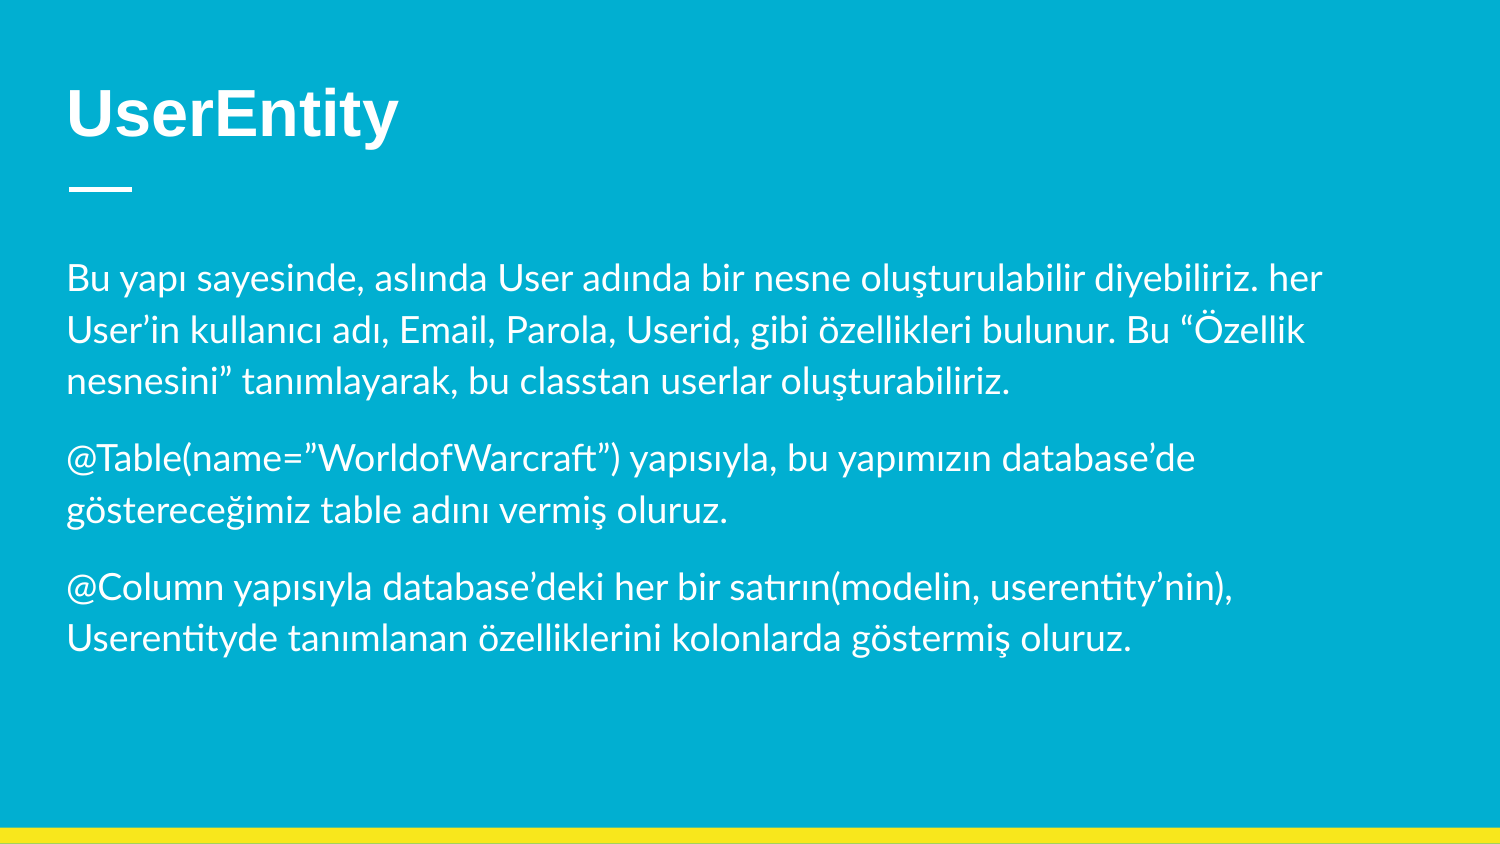

# UserEntity
Bu yapı sayesinde, aslında User adında bir nesne oluşturulabilir diyebiliriz. her User’in kullanıcı adı, Email, Parola, Userid, gibi özellikleri bulunur. Bu “Özellik nesnesini” tanımlayarak, bu classtan userlar oluşturabiliriz.
@Table(name=”WorldofWarcraft”) yapısıyla, bu yapımızın database’de göstereceğimiz table adını vermiş oluruz.
@Column yapısıyla database’deki her bir satırın(modelin, userentity’nin), Userentityde tanımlanan özelliklerini kolonlarda göstermiş oluruz.